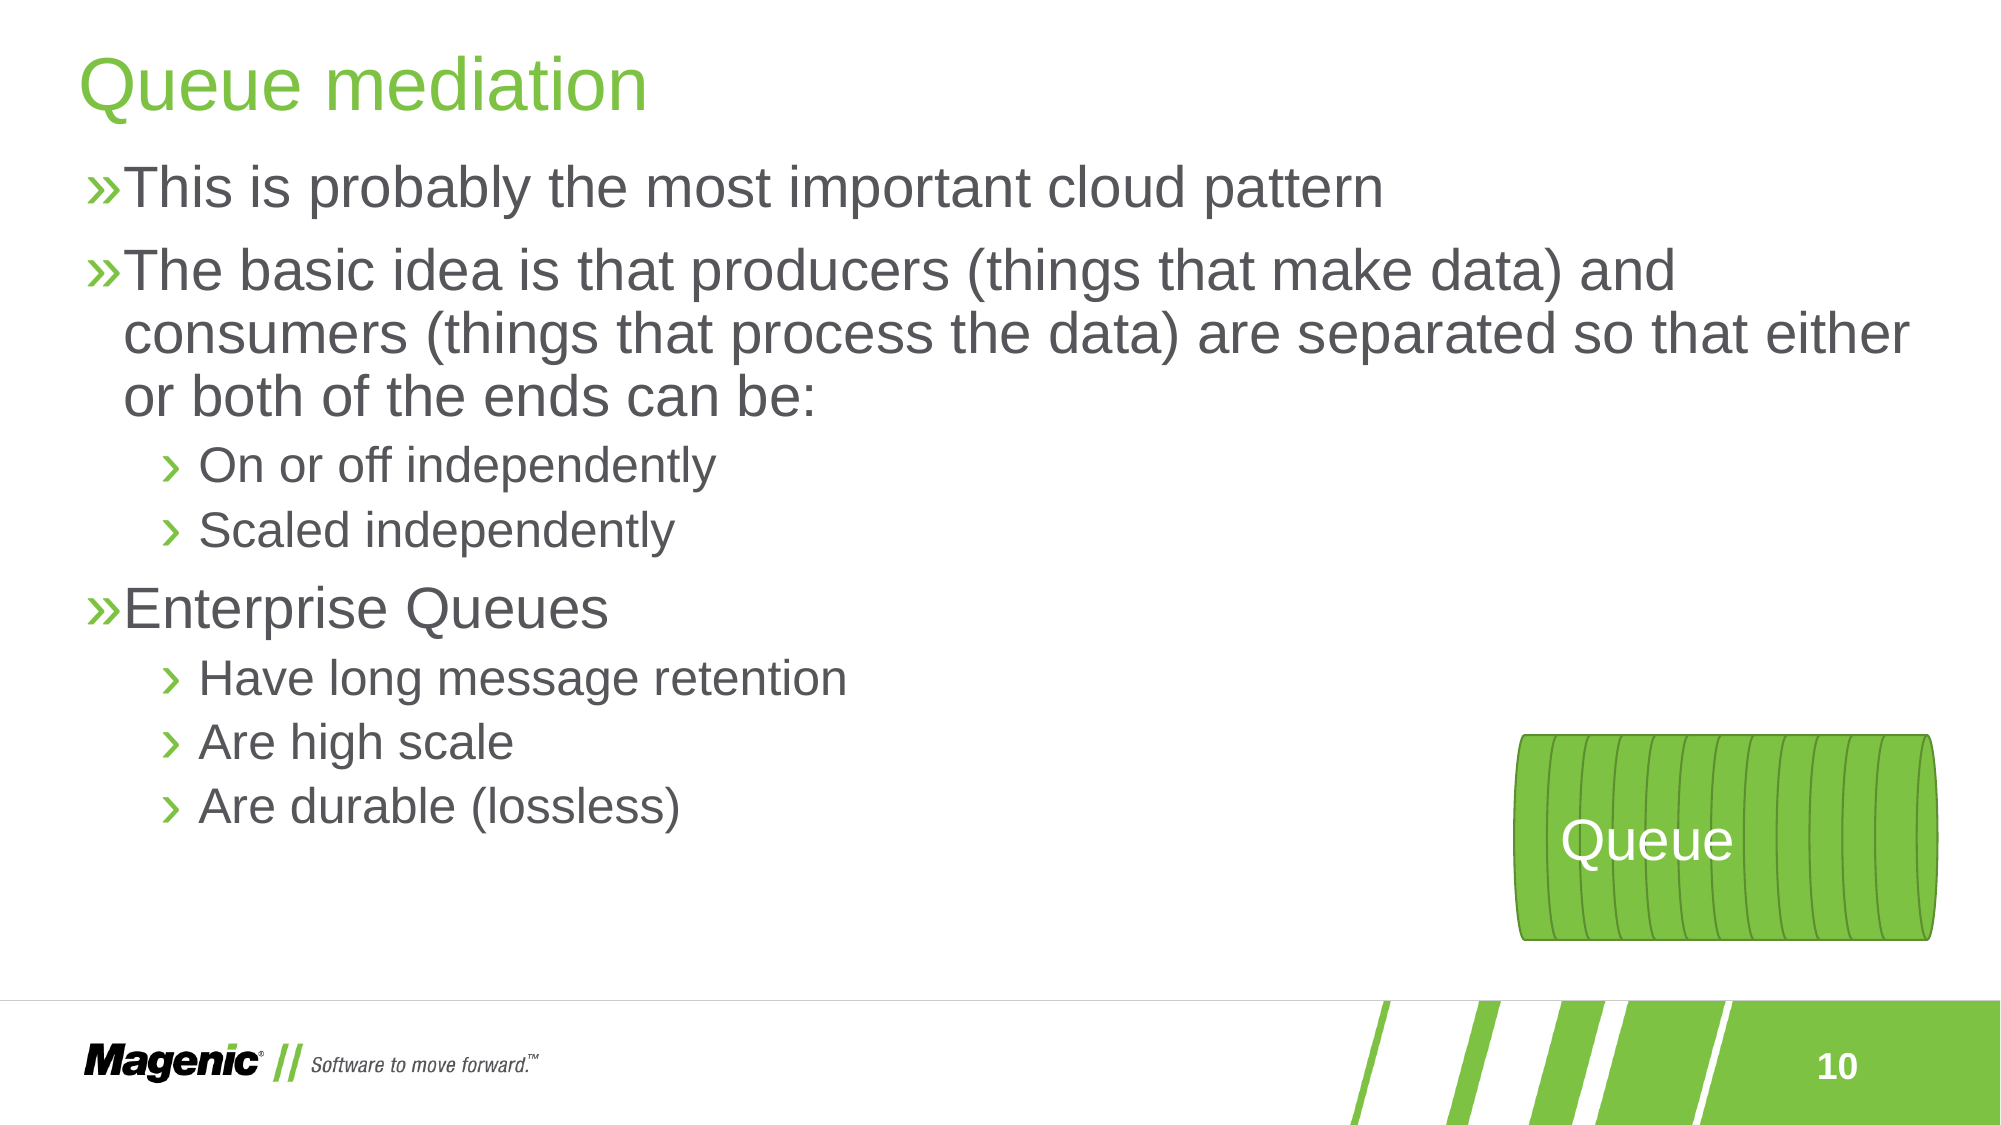

# Queue mediation
This is probably the most important cloud pattern
The basic idea is that producers (things that make data) and consumers (things that process the data) are separated so that either or both of the ends can be:
On or off independently
Scaled independently
Enterprise Queues
Have long message retention
Are high scale
Are durable (lossless)

Queue